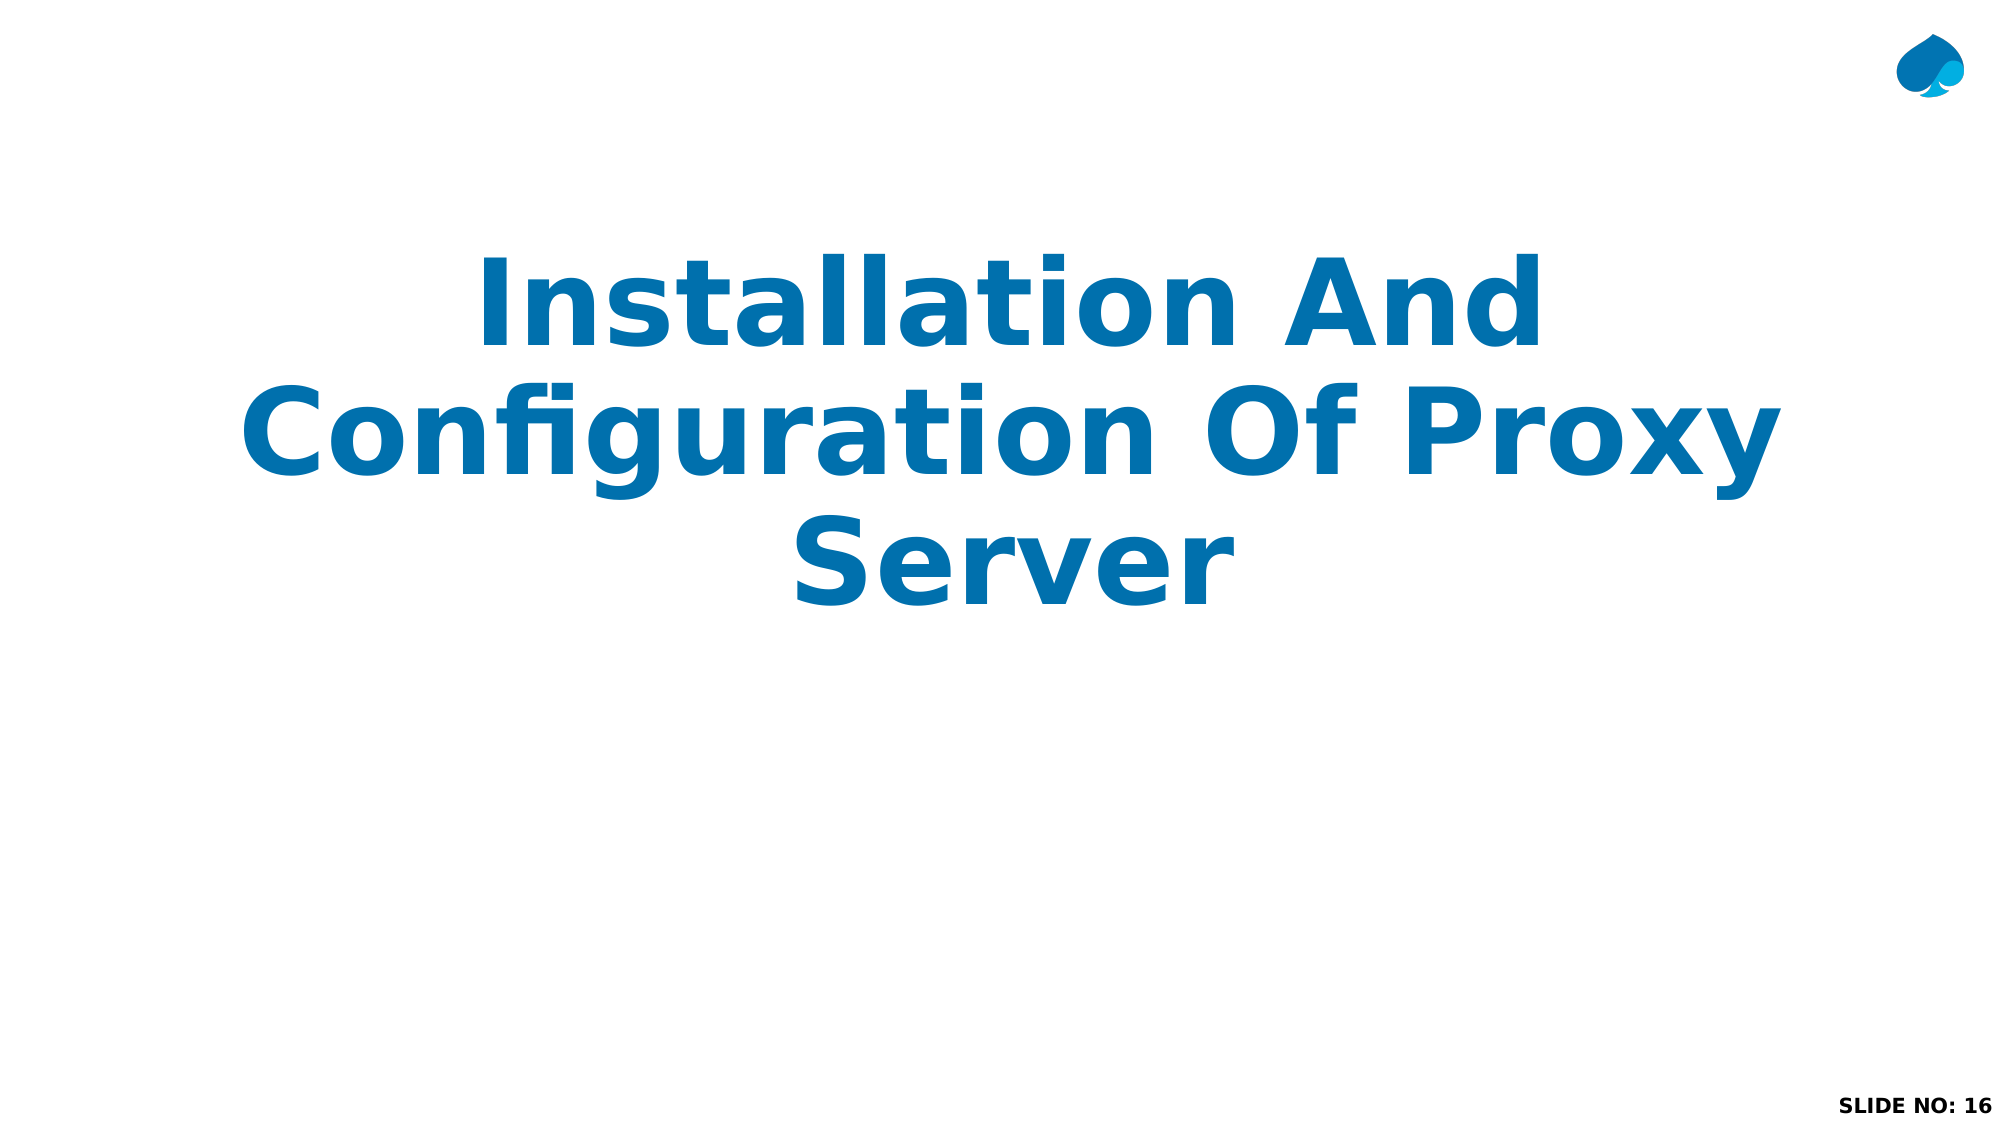

# Installation And Configuration Of Proxy Server
SLIDE NO: 16